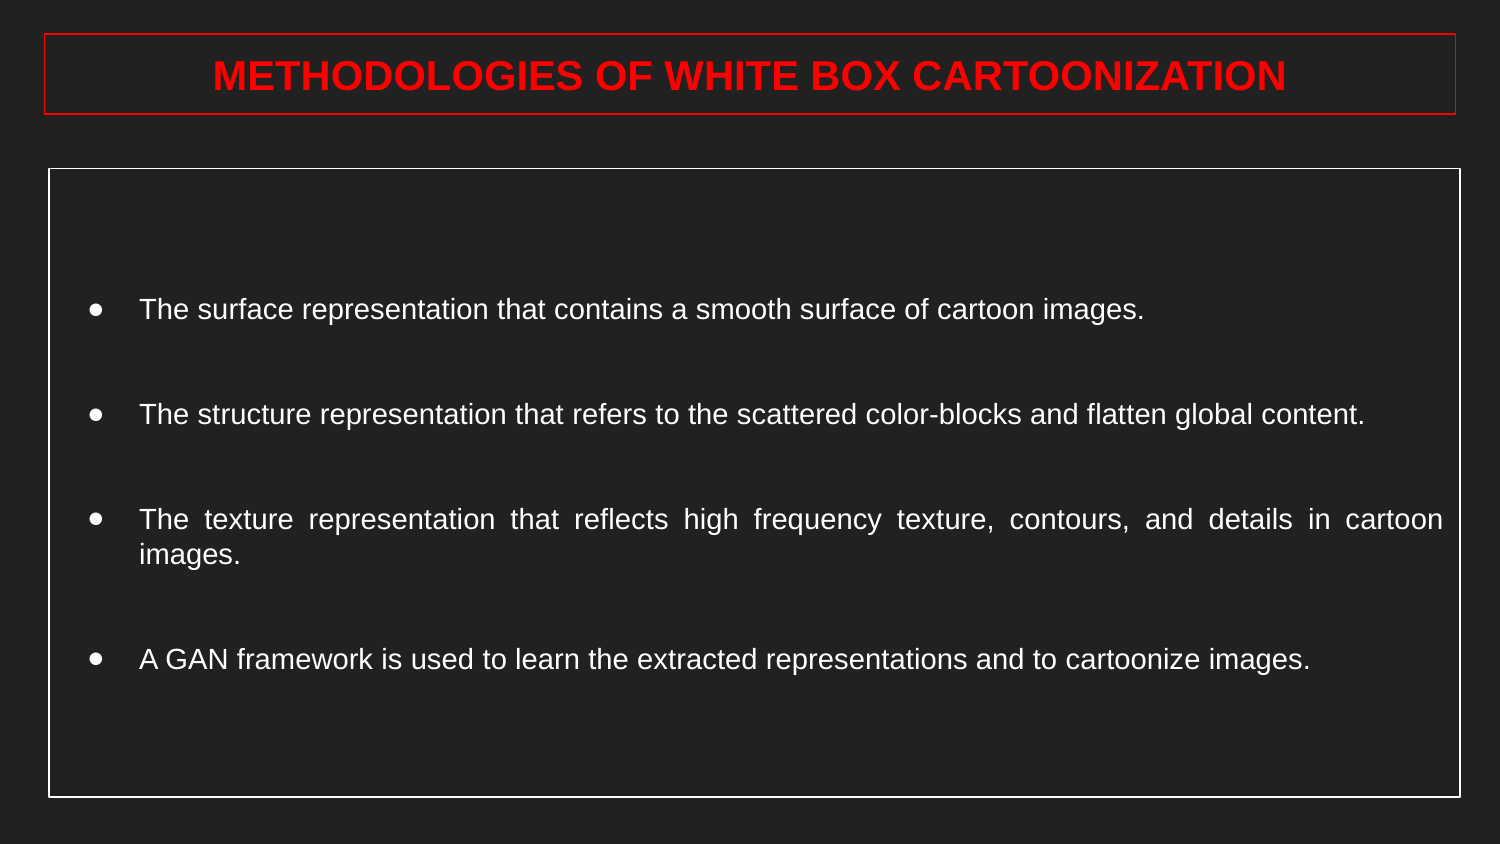

METHODOLOGIES OF WHITE BOX CARTOONIZATION
The surface representation that contains a smooth surface of cartoon images.

The structure representation that refers to the scattered color-blocks and flatten global content.

The texture representation that reflects high frequency texture, contours, and details in cartoon images.

A GAN framework is used to learn the extracted representations and to cartoonize images.